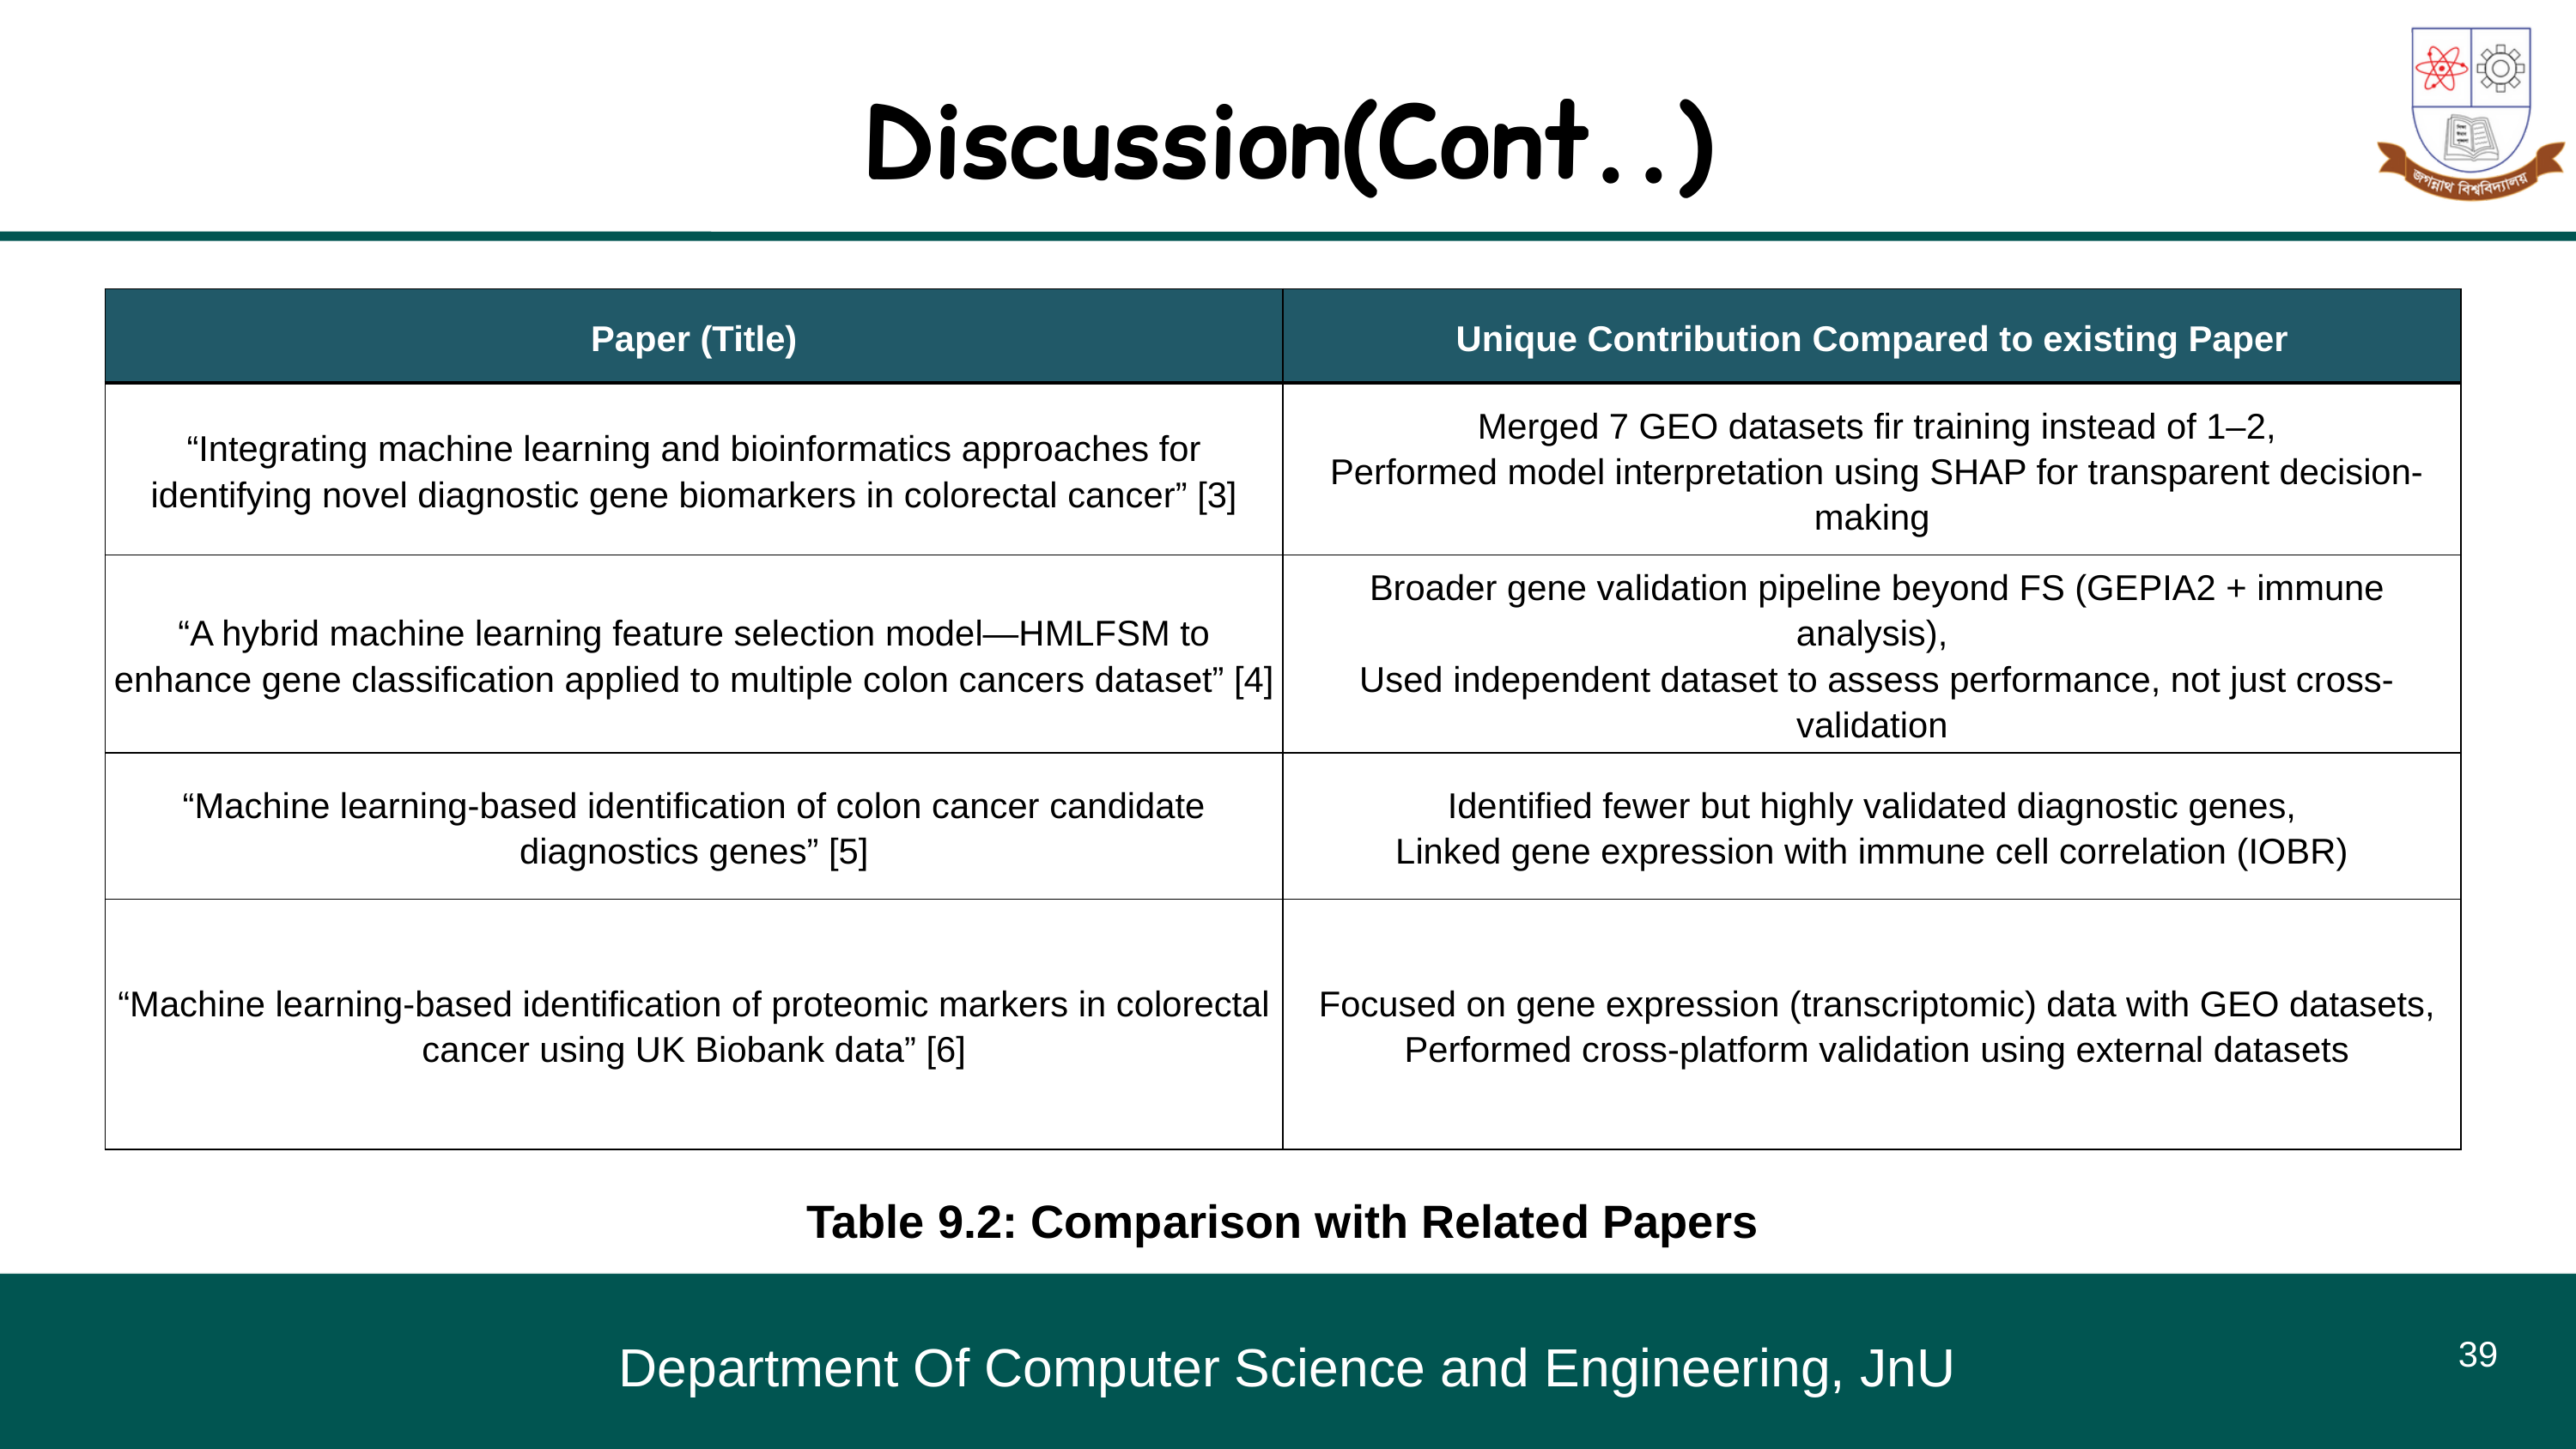

Discussion(Cont..)

| Paper (Title) | Unique Contribution Compared to existing Paper |
| --- | --- |
| “Integrating machine learning and bioinformatics approaches for identifying novel diagnostic gene biomarkers in colorectal cancer” [3] | Merged 7 GEO datasets fir training instead of 1–2, Performed model interpretation using SHAP for transparent decision-making |
| “A hybrid machine learning feature selection model—HMLFSM to enhance gene classification applied to multiple colon cancers dataset” [4] | Broader gene validation pipeline beyond FS (GEPIA2 + immune analysis), Used independent dataset to assess performance, not just cross-validation |
| “Machine learning-based identification of colon cancer candidate diagnostics genes” [5] | Identified fewer but highly validated diagnostic genes, Linked gene expression with immune cell correlation (IOBR) |
| “Machine learning-based identification of proteomic markers in colorectal cancer using UK Biobank data” [6] | Focused on gene expression (transcriptomic) data with GEO datasets, Performed cross-platform validation using external datasets |
Table 9.2: Comparison with Related Papers

39
Department Of Computer Science and Engineering, JnU